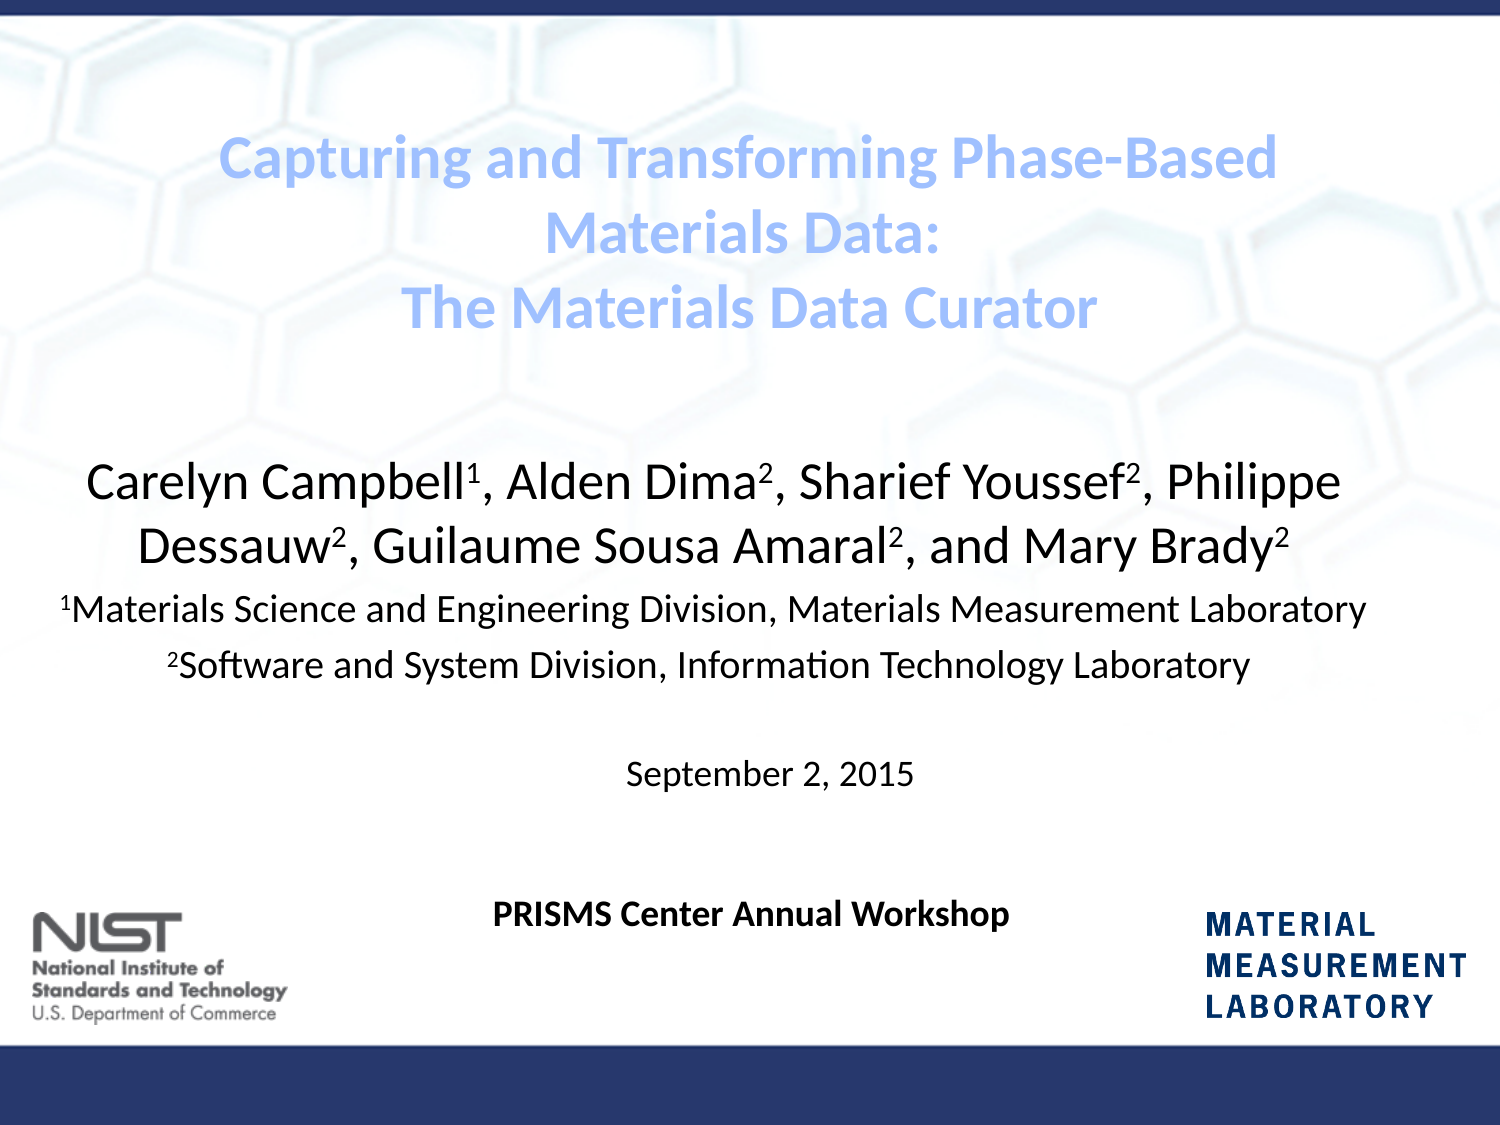

# Capturing and Transforming Phase-Based Materials Data: The Materials Data Curator
Carelyn Campbell1, Alden Dima2, Sharief Youssef2, Philippe Dessauw2, Guilaume Sousa Amaral2, and Mary Brady2
1Materials Science and Engineering Division, Materials Measurement Laboratory
2Software and System Division, Information Technology Laboratory

September 2, 2015
PRISMS Center Annual Workshop